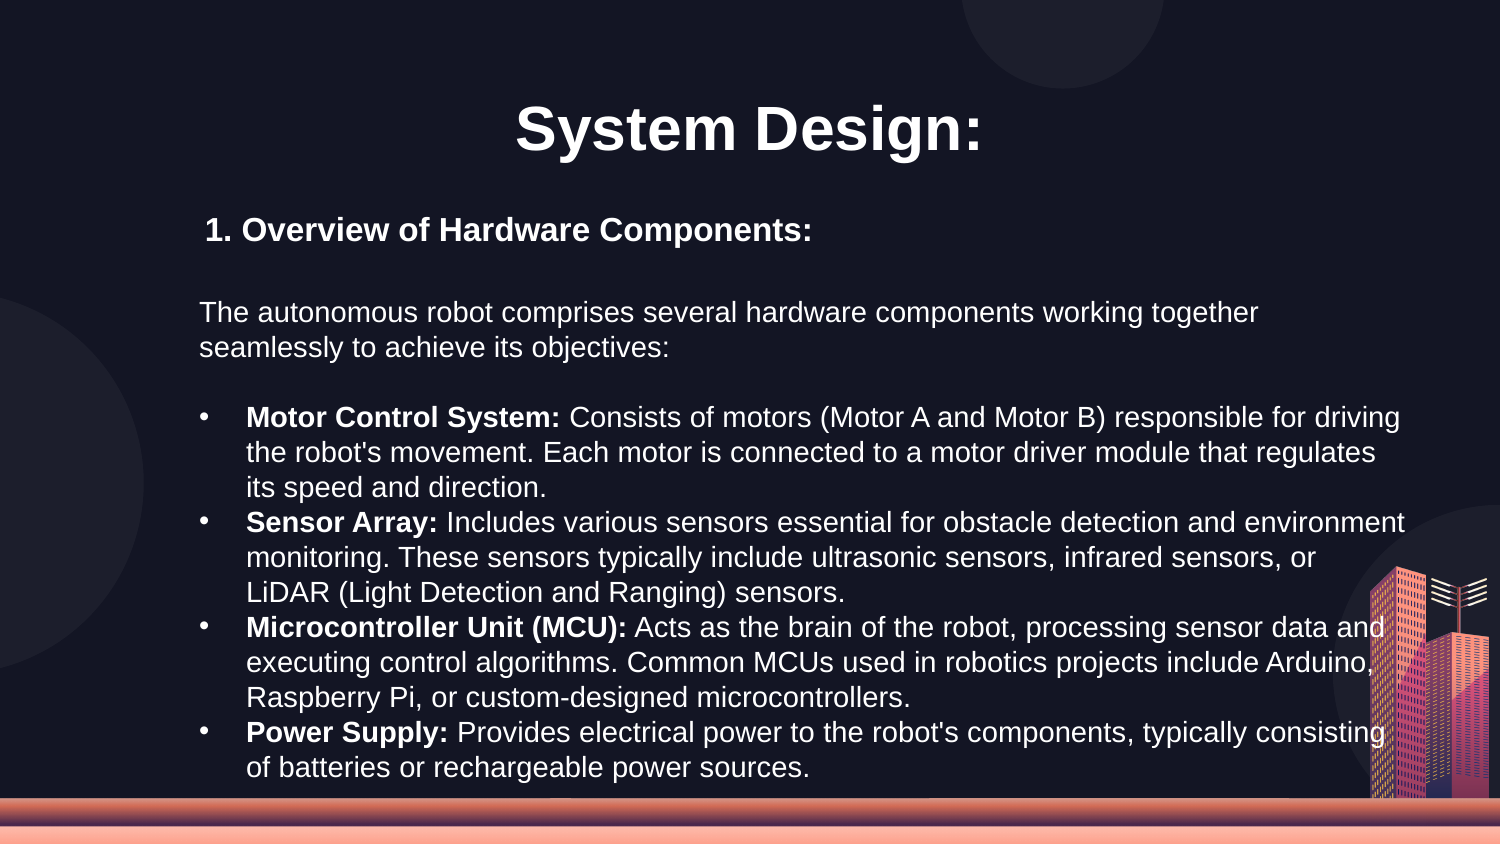

# System Design:
1. Overview of Hardware Components:

The autonomous robot comprises several hardware components working together seamlessly to achieve its objectives:

Motor Control System: Consists of motors (Motor A and Motor B) responsible for driving the robot's movement. Each motor is connected to a motor driver module that regulates its speed and direction.
Sensor Array: Includes various sensors essential for obstacle detection and environment monitoring. These sensors typically include ultrasonic sensors, infrared sensors, or LiDAR (Light Detection and Ranging) sensors.
Microcontroller Unit (MCU): Acts as the brain of the robot, processing sensor data and executing control algorithms. Common MCUs used in robotics projects include Arduino, Raspberry Pi, or custom-designed microcontrollers.
Power Supply: Provides electrical power to the robot's components, typically consisting of batteries or rechargeable power sources.